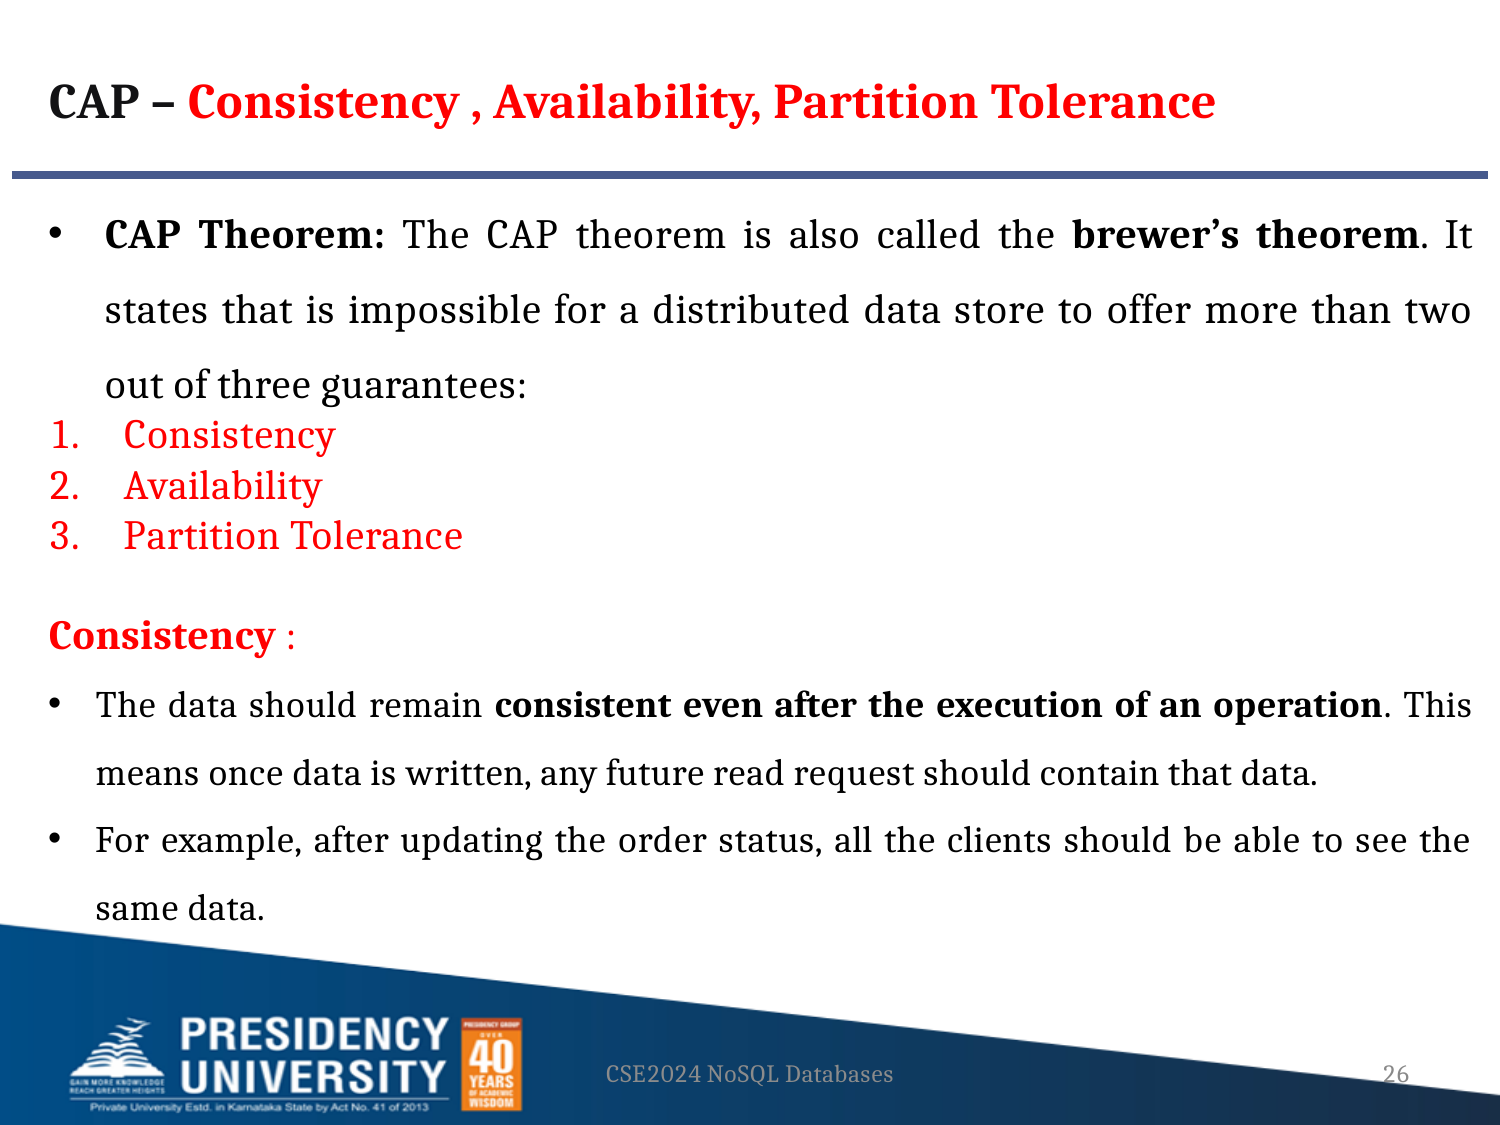

CAP – Consistency , Availability, Partition Tolerance
CAP Theorem: The CAP theorem is also called the brewer’s theorem. It states that is impossible for a distributed data store to offer more than two out of three guarantees:
Consistency
Availability
Partition Tolerance

Consistency :
The data should remain consistent even after the execution of an operation. This means once data is written, any future read request should contain that data.
For example, after updating the order status, all the clients should be able to see the same data.

CSE2024 NoSQL Databases
26